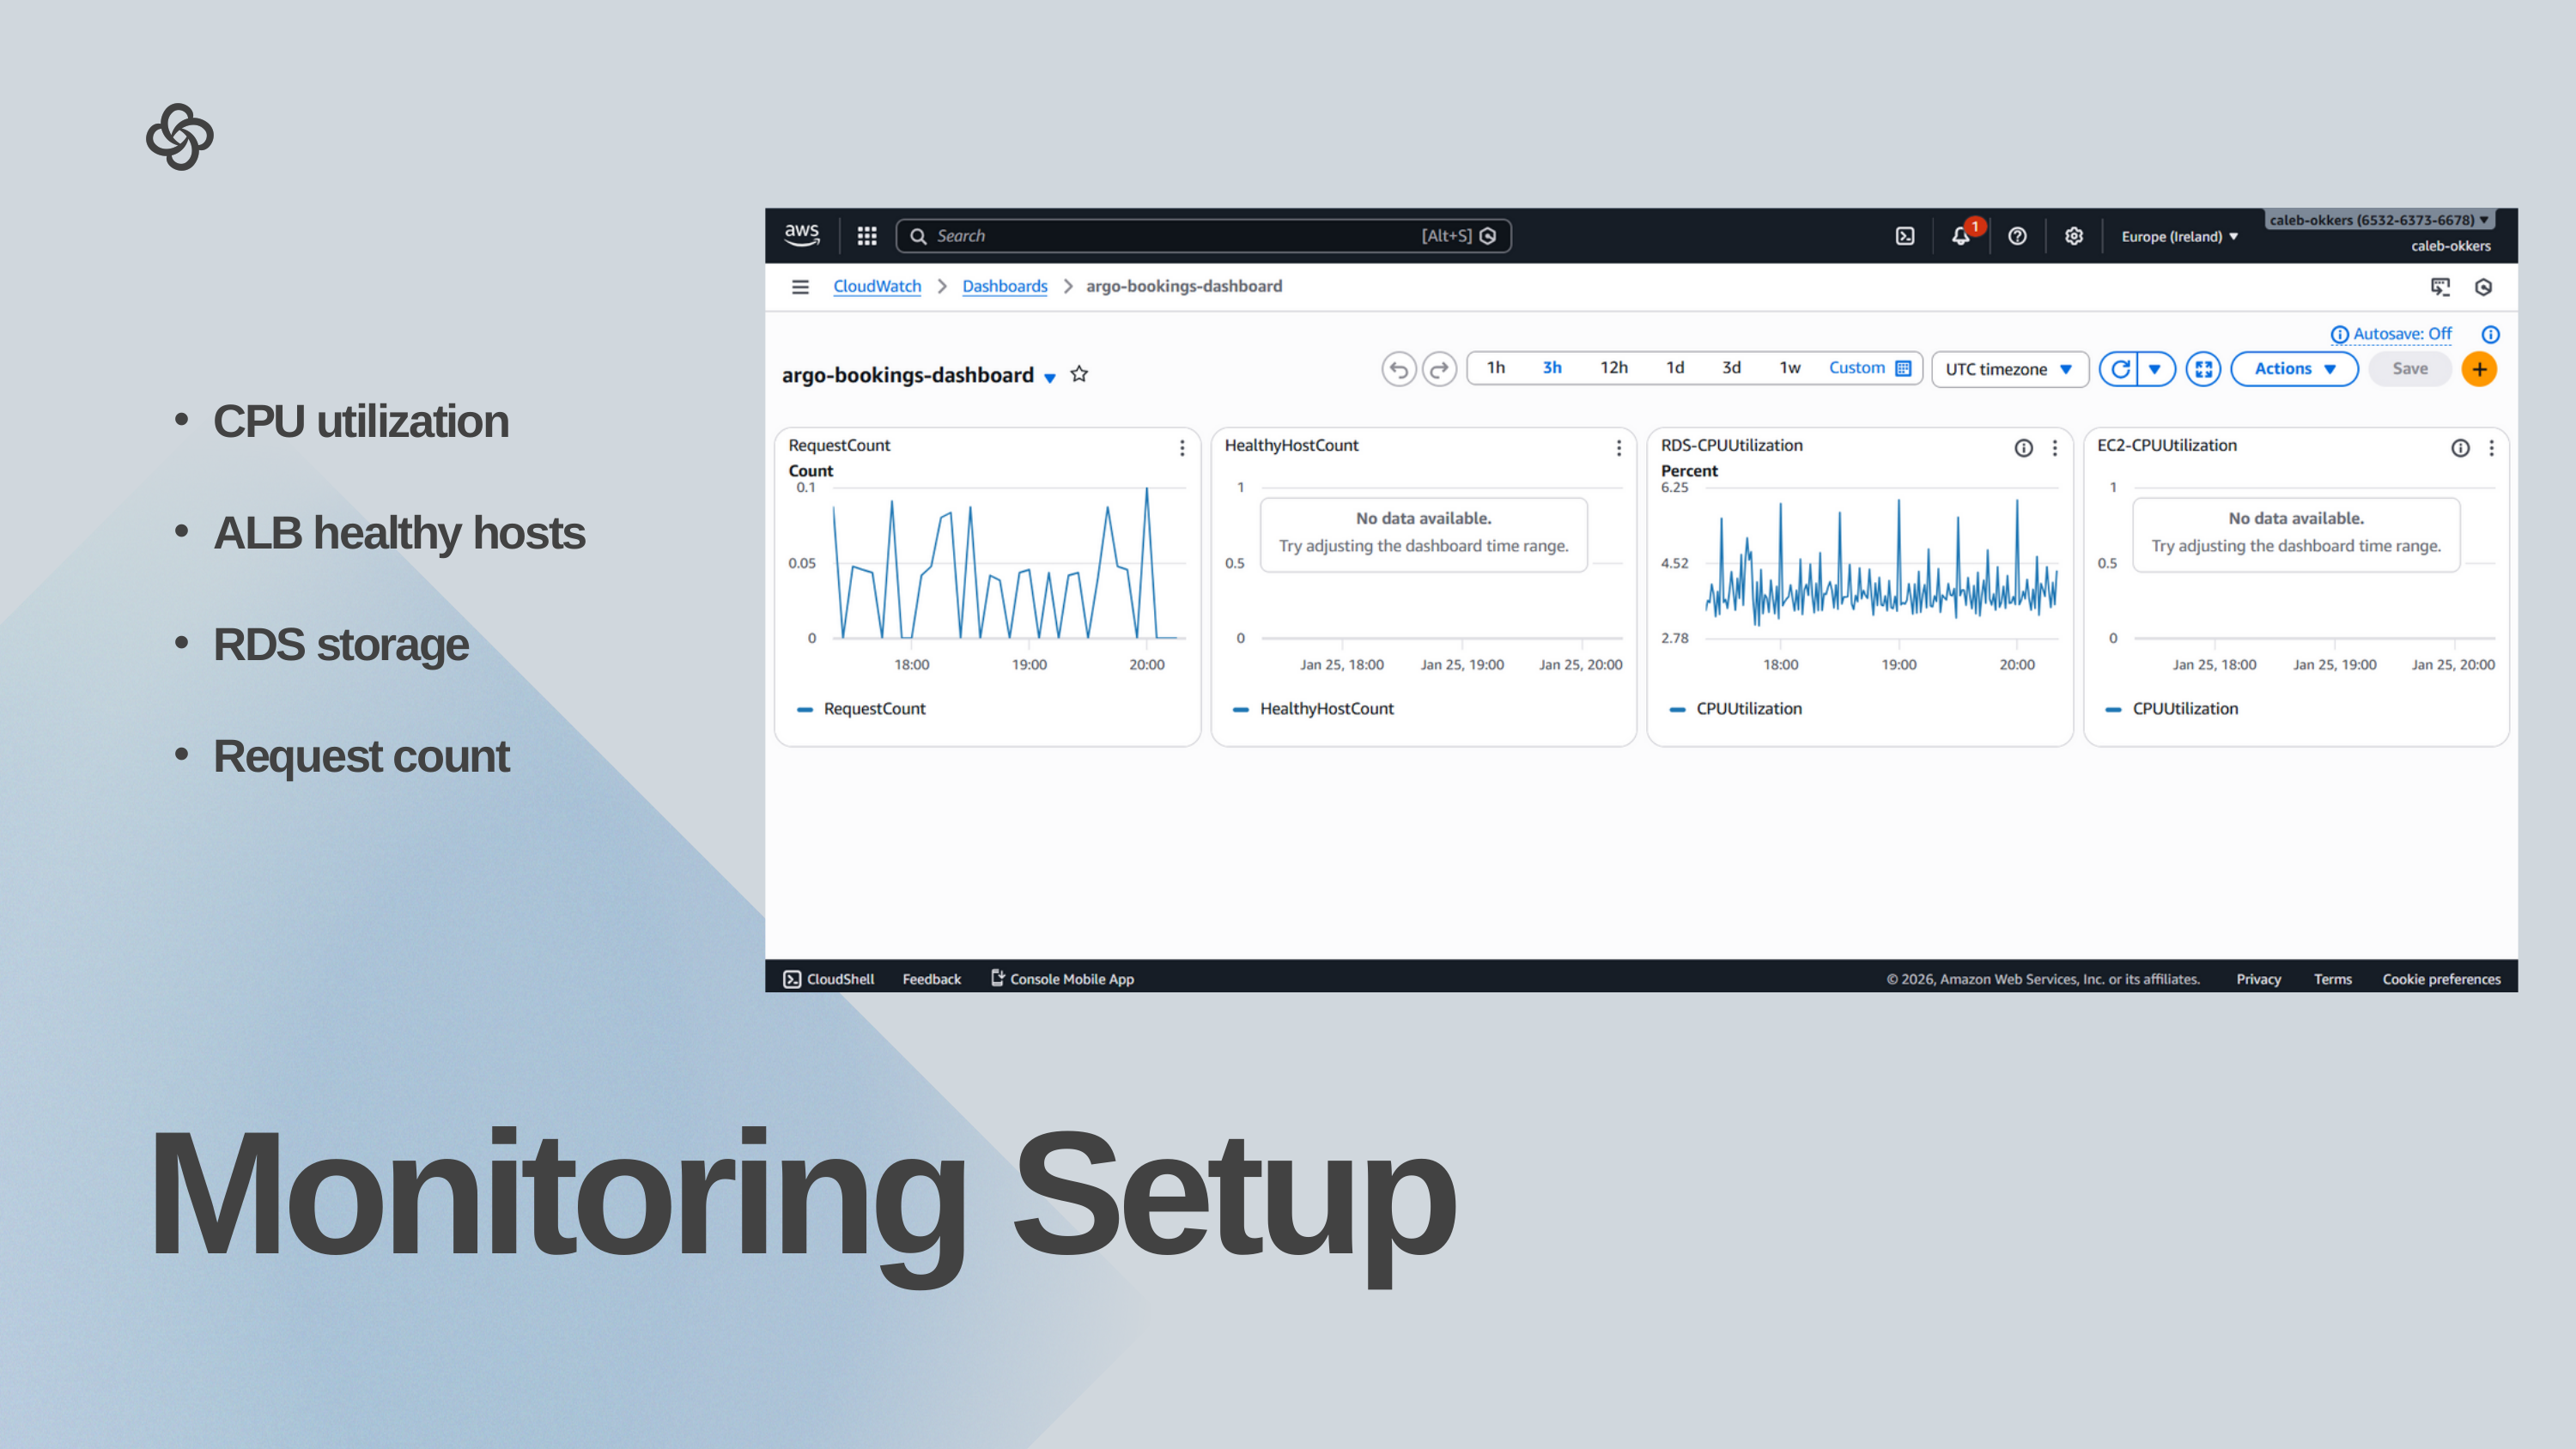

CPU utilization

ALB healthy hosts

RDS storage

Request count

Monitoring Setup